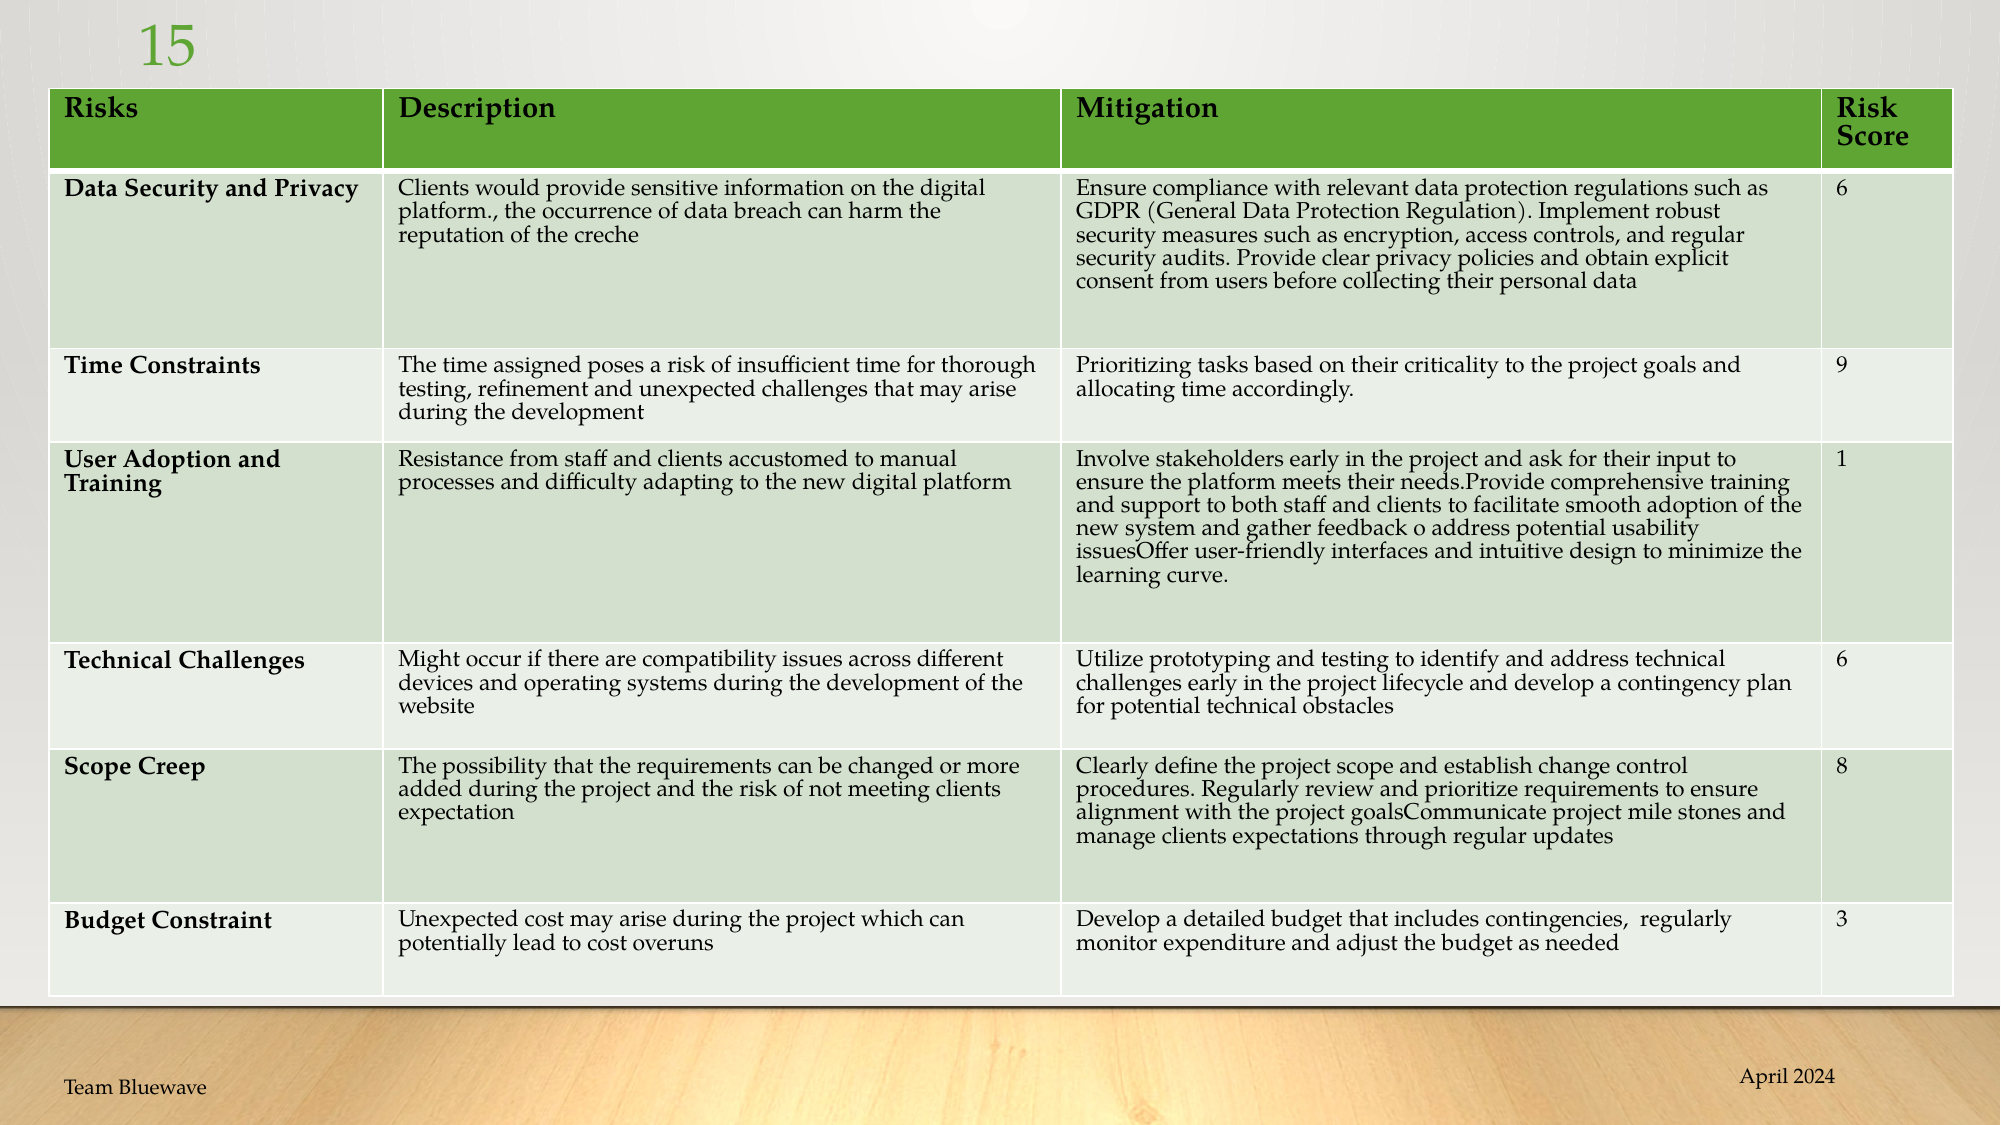

15
| Risks | Description | Mitigation | Risk Score |
| --- | --- | --- | --- |
| Data Security and Privacy | Clients would provide sensitive information on the digital platform., the occurrence of data breach can harm the reputation of the creche | Ensure compliance with relevant data protection regulations such as GDPR (General Data Protection Regulation). Implement robust security measures such as encryption, access controls, and regular security audits. Provide clear privacy policies and obtain explicit consent from users before collecting their personal data | 6 |
| Time Constraints | The time assigned poses a risk of insufficient time for thorough testing, refinement and unexpected challenges that may arise during the development | Prioritizing tasks based on their criticality to the project goals and allocating time accordingly. | 9 |
| User Adoption and Training | Resistance from staff and clients accustomed to manual processes and difficulty adapting to the new digital platform | Involve stakeholders early in the project and ask for their input to ensure the platform meets their needs.Provide comprehensive training and support to both staff and clients to facilitate smooth adoption of the new system and gather feedback o address potential usability issuesOffer user-friendly interfaces and intuitive design to minimize the learning curve. | 1 |
| Technical Challenges | Might occur if there are compatibility issues across different devices and operating systems during the development of the website | Utilize prototyping and testing to identify and address technical challenges early in the project lifecycle and develop a contingency plan for potential technical obstacles | 6 |
| Scope Creep | The possibility that the requirements can be changed or more added during the project and the risk of not meeting clients expectation | Clearly define the project scope and establish change control procedures. Regularly review and prioritize requirements to ensure alignment with the project goalsCommunicate project mile stones and manage clients expectations through regular updates | 8 |
| Budget Constraint | Unexpected cost may arise during the project which can potentially lead to cost overuns | Develop a detailed budget that includes contingencies, regularly monitor expenditure and adjust the budget as needed | 3 |
April 2024
Team Bluewave